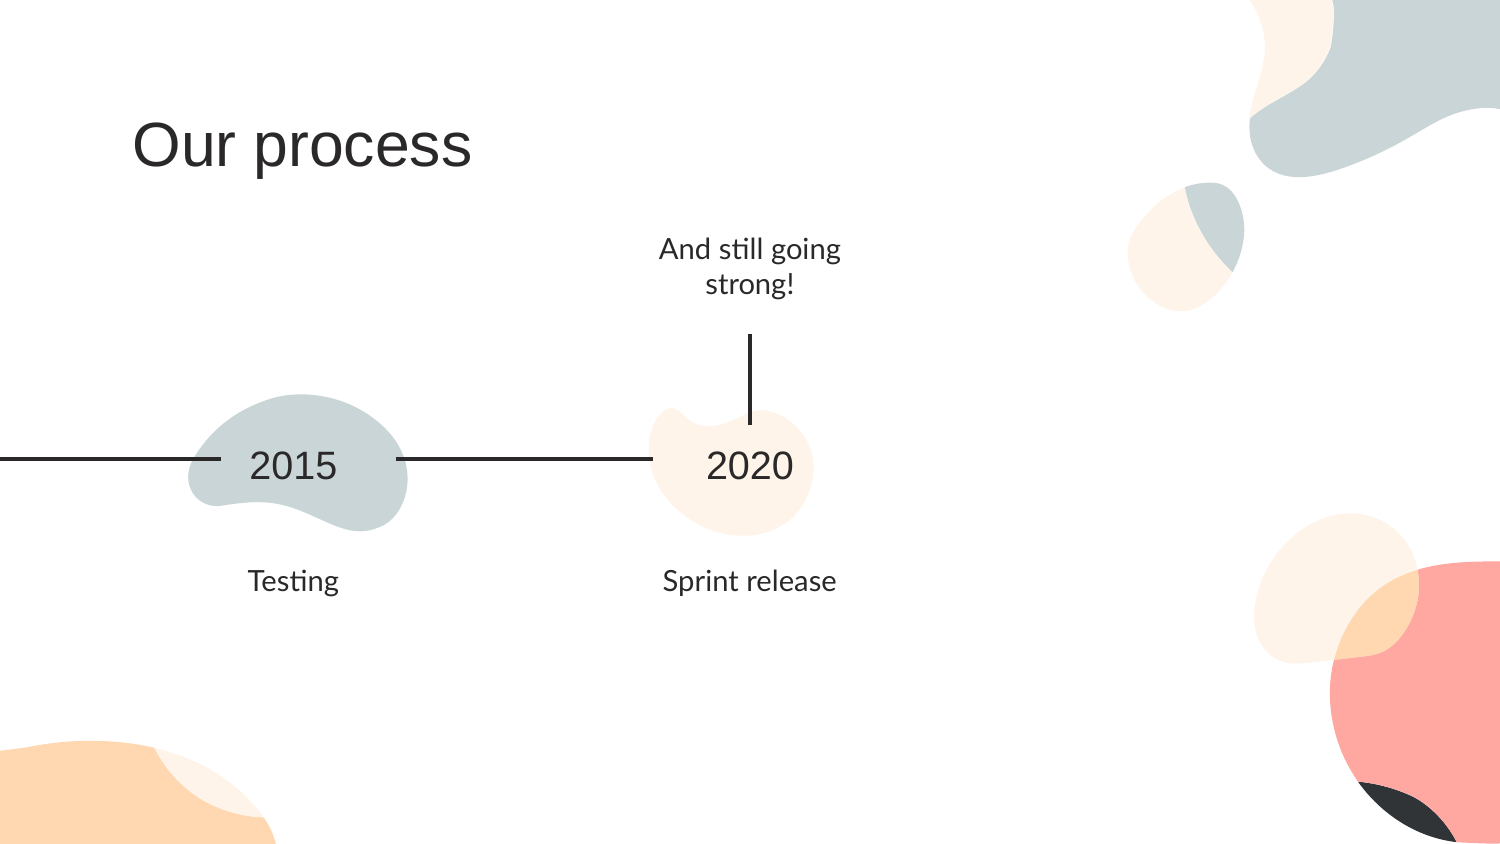

# Our process
And still going strong!

2015
2020
Testing
Sprint release